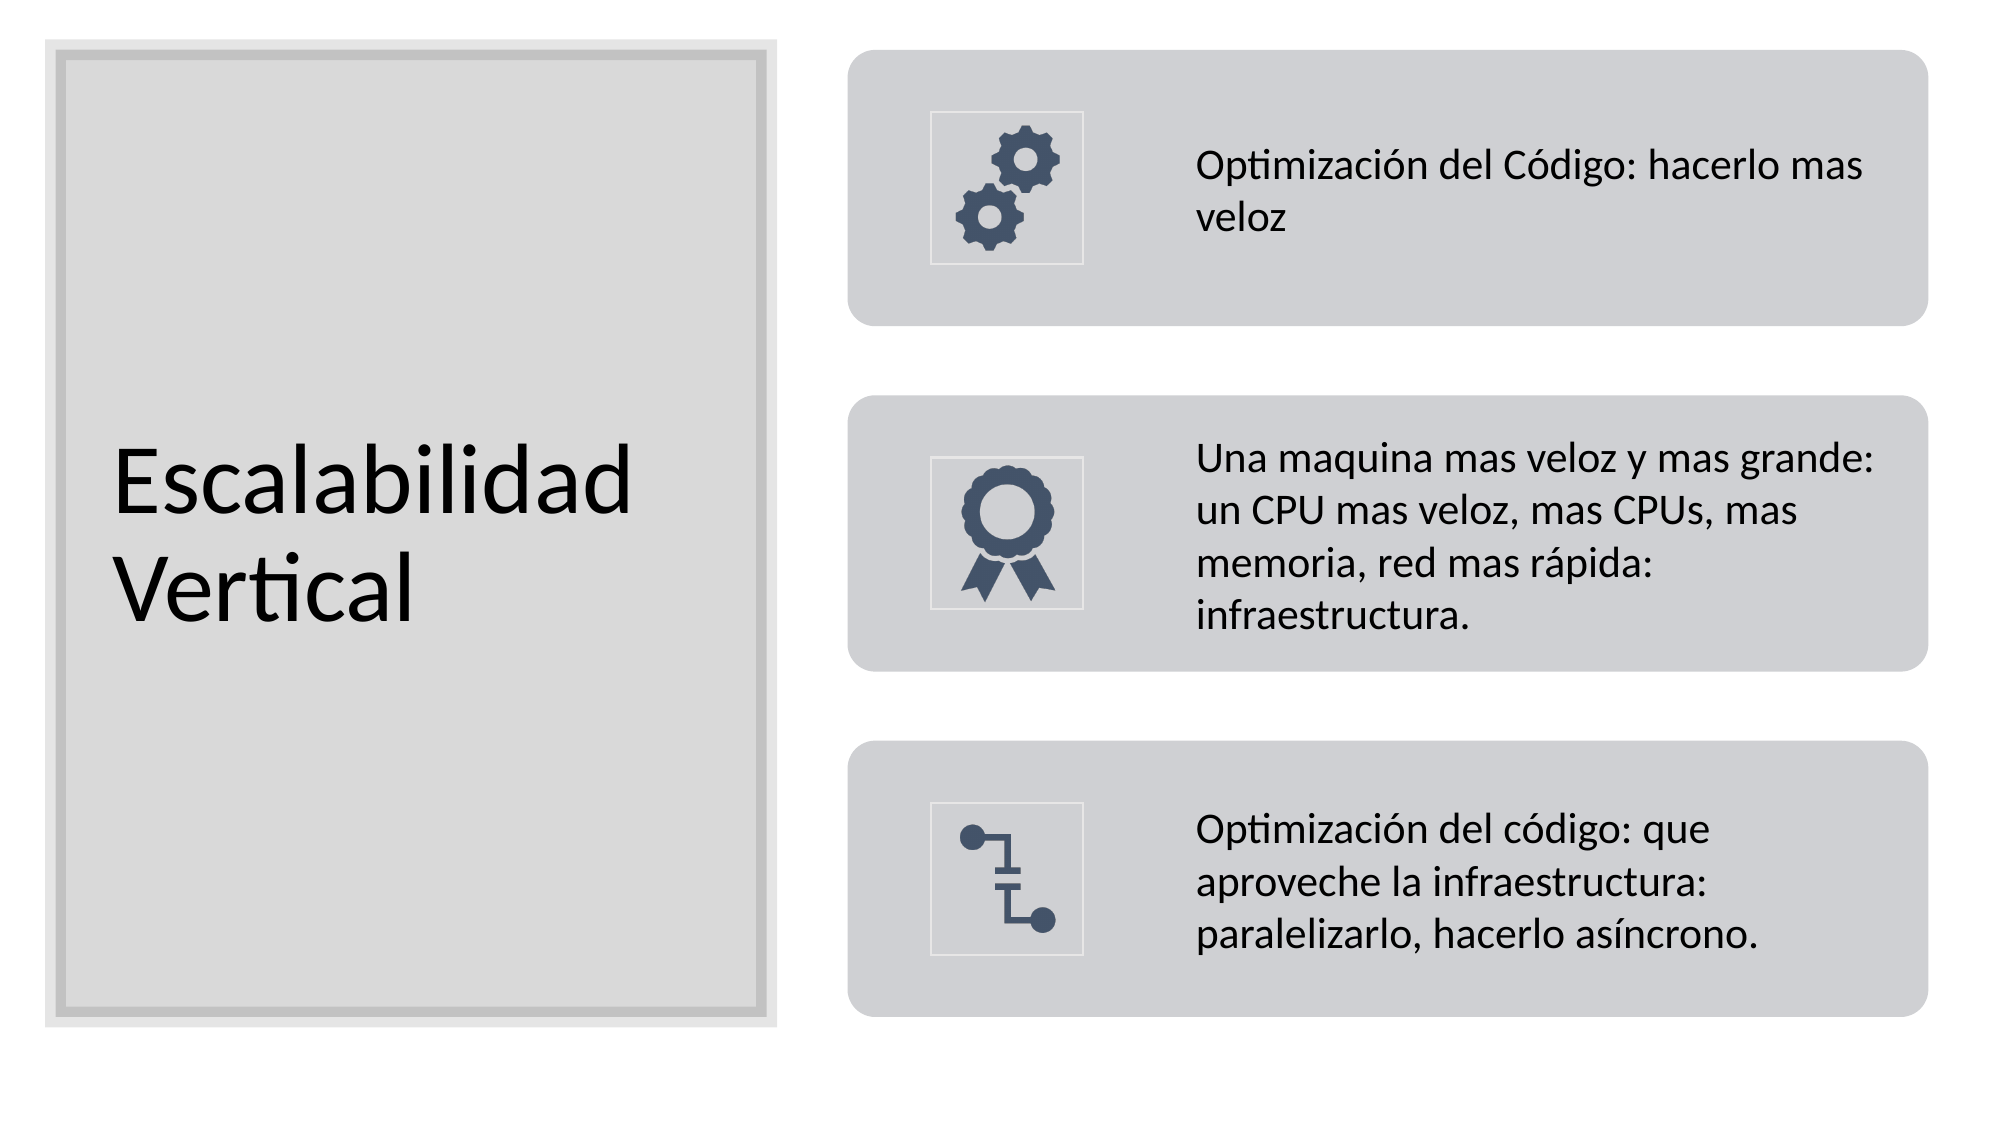

Optimización del Código: hacerlo mas veloz
Una maquina mas veloz y mas grande: un CPU mas veloz, mas CPUs, mas memoria, red mas rápida: infraestructura.
Optimización del código: que aproveche la infraestructura: paralelizarlo, hacerlo asíncrono.
# Escalabilidad Vertical